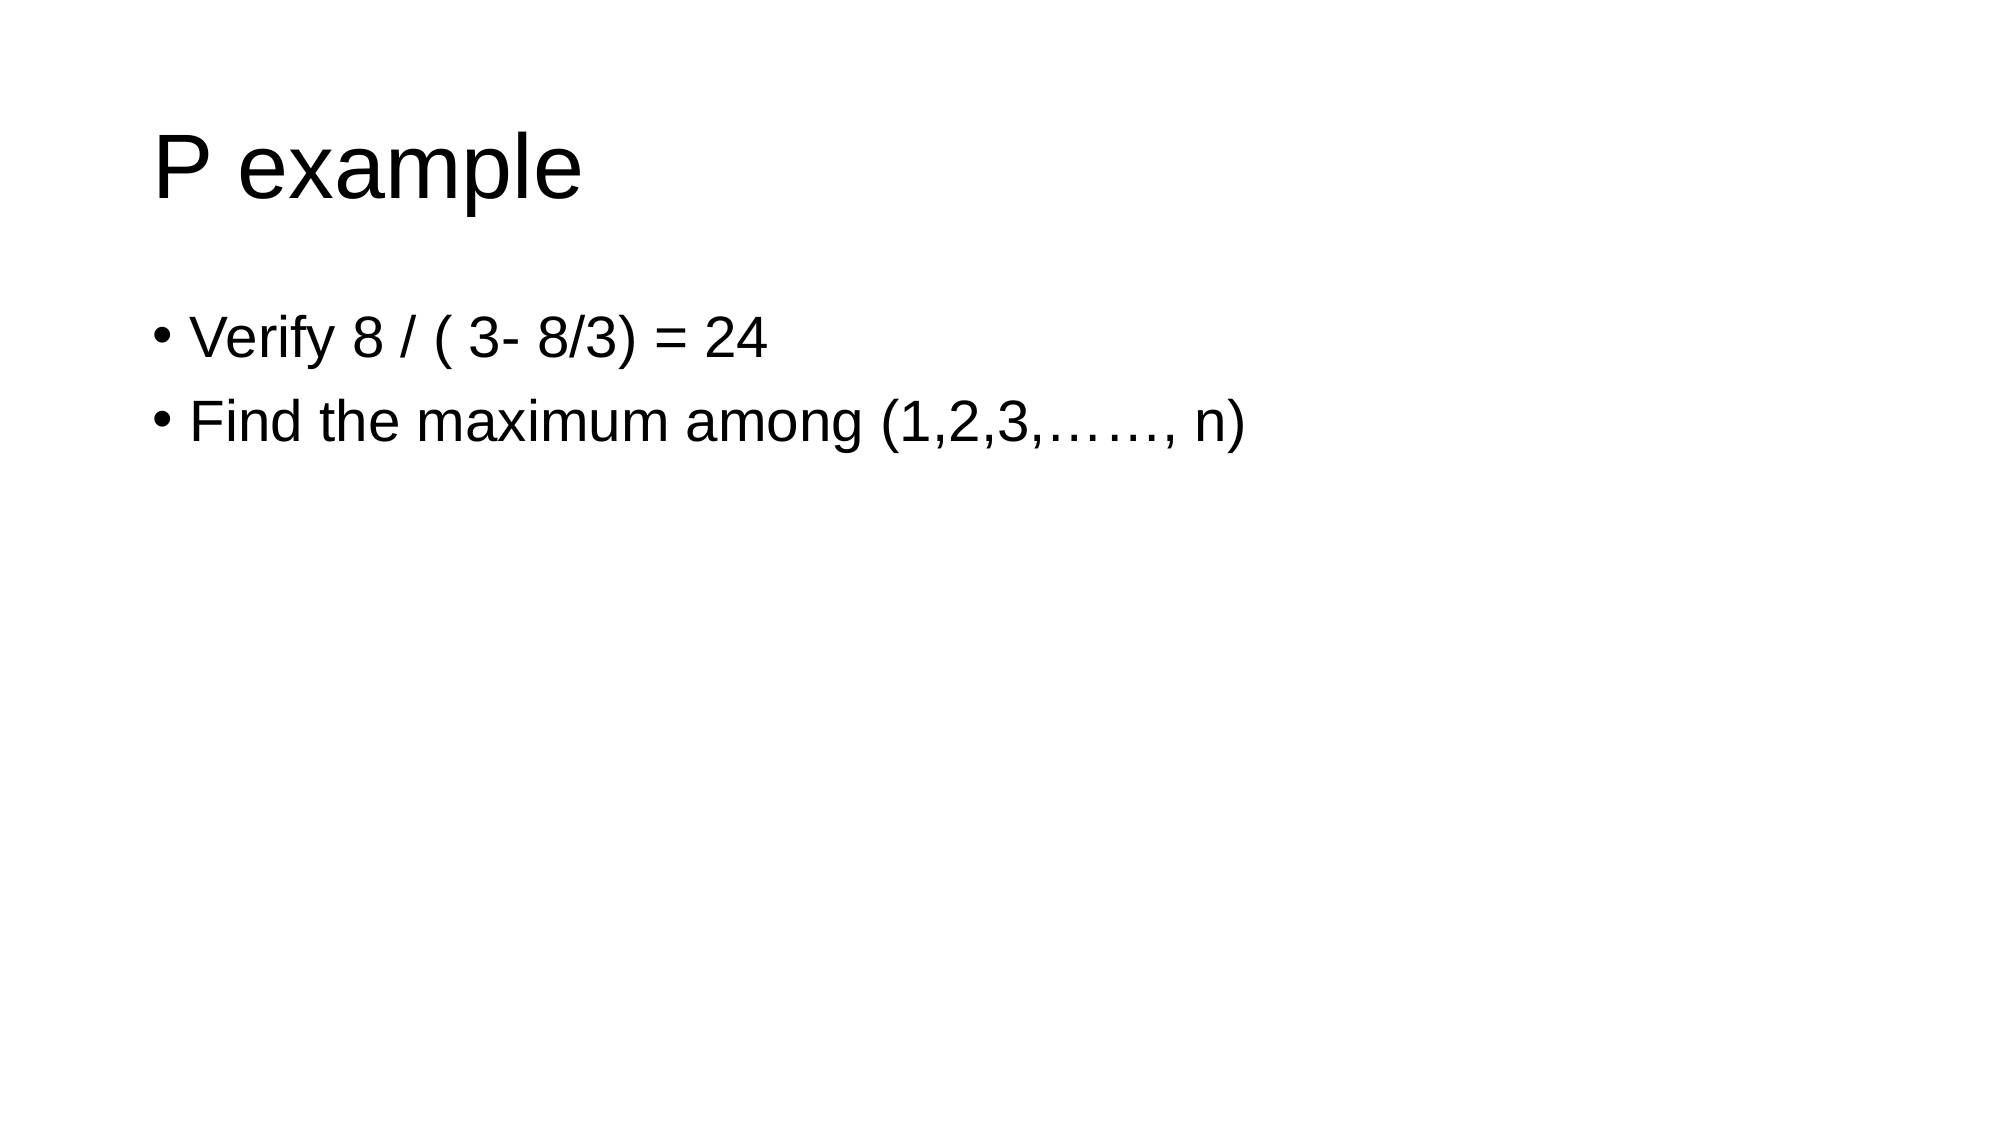

# P example
Verify 8 / ( 3- 8/3) = 24
Find the maximum among (1,2,3,……, n)